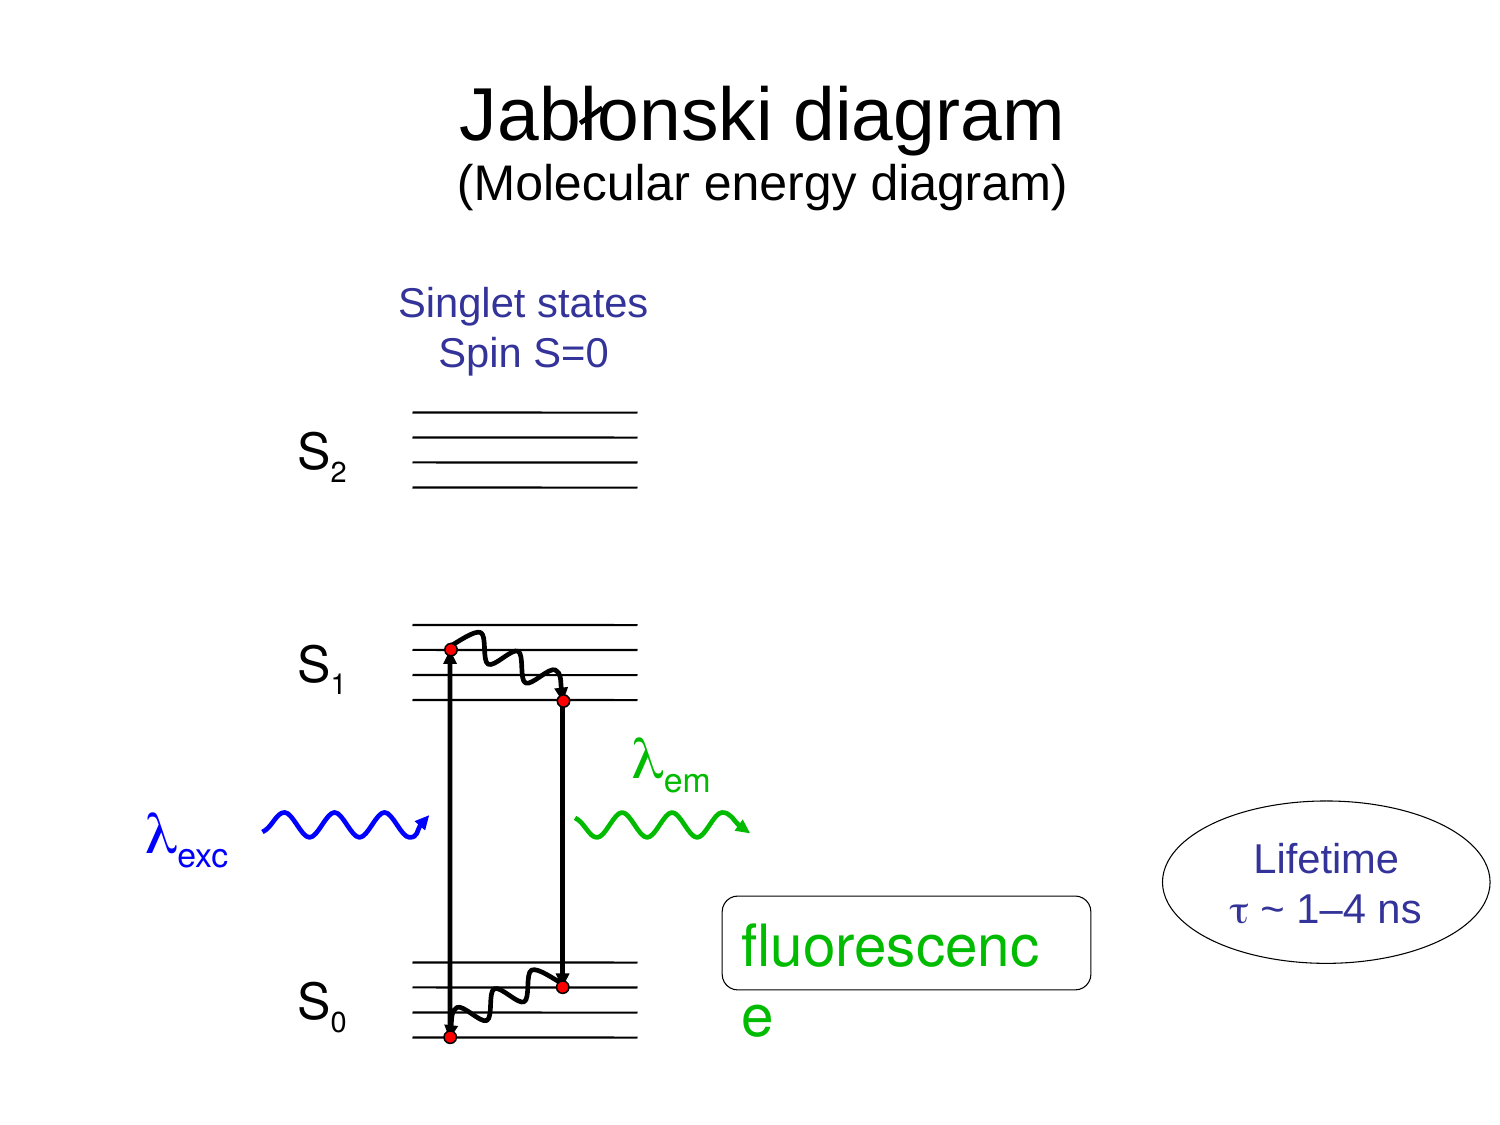

Jablonski diagram
(Molecular energy diagram)

Singlet states
Spin S=0
S2

S1

λem
λexc
Lifetime
τ ~ 1–4 ns

fluorescence
S0